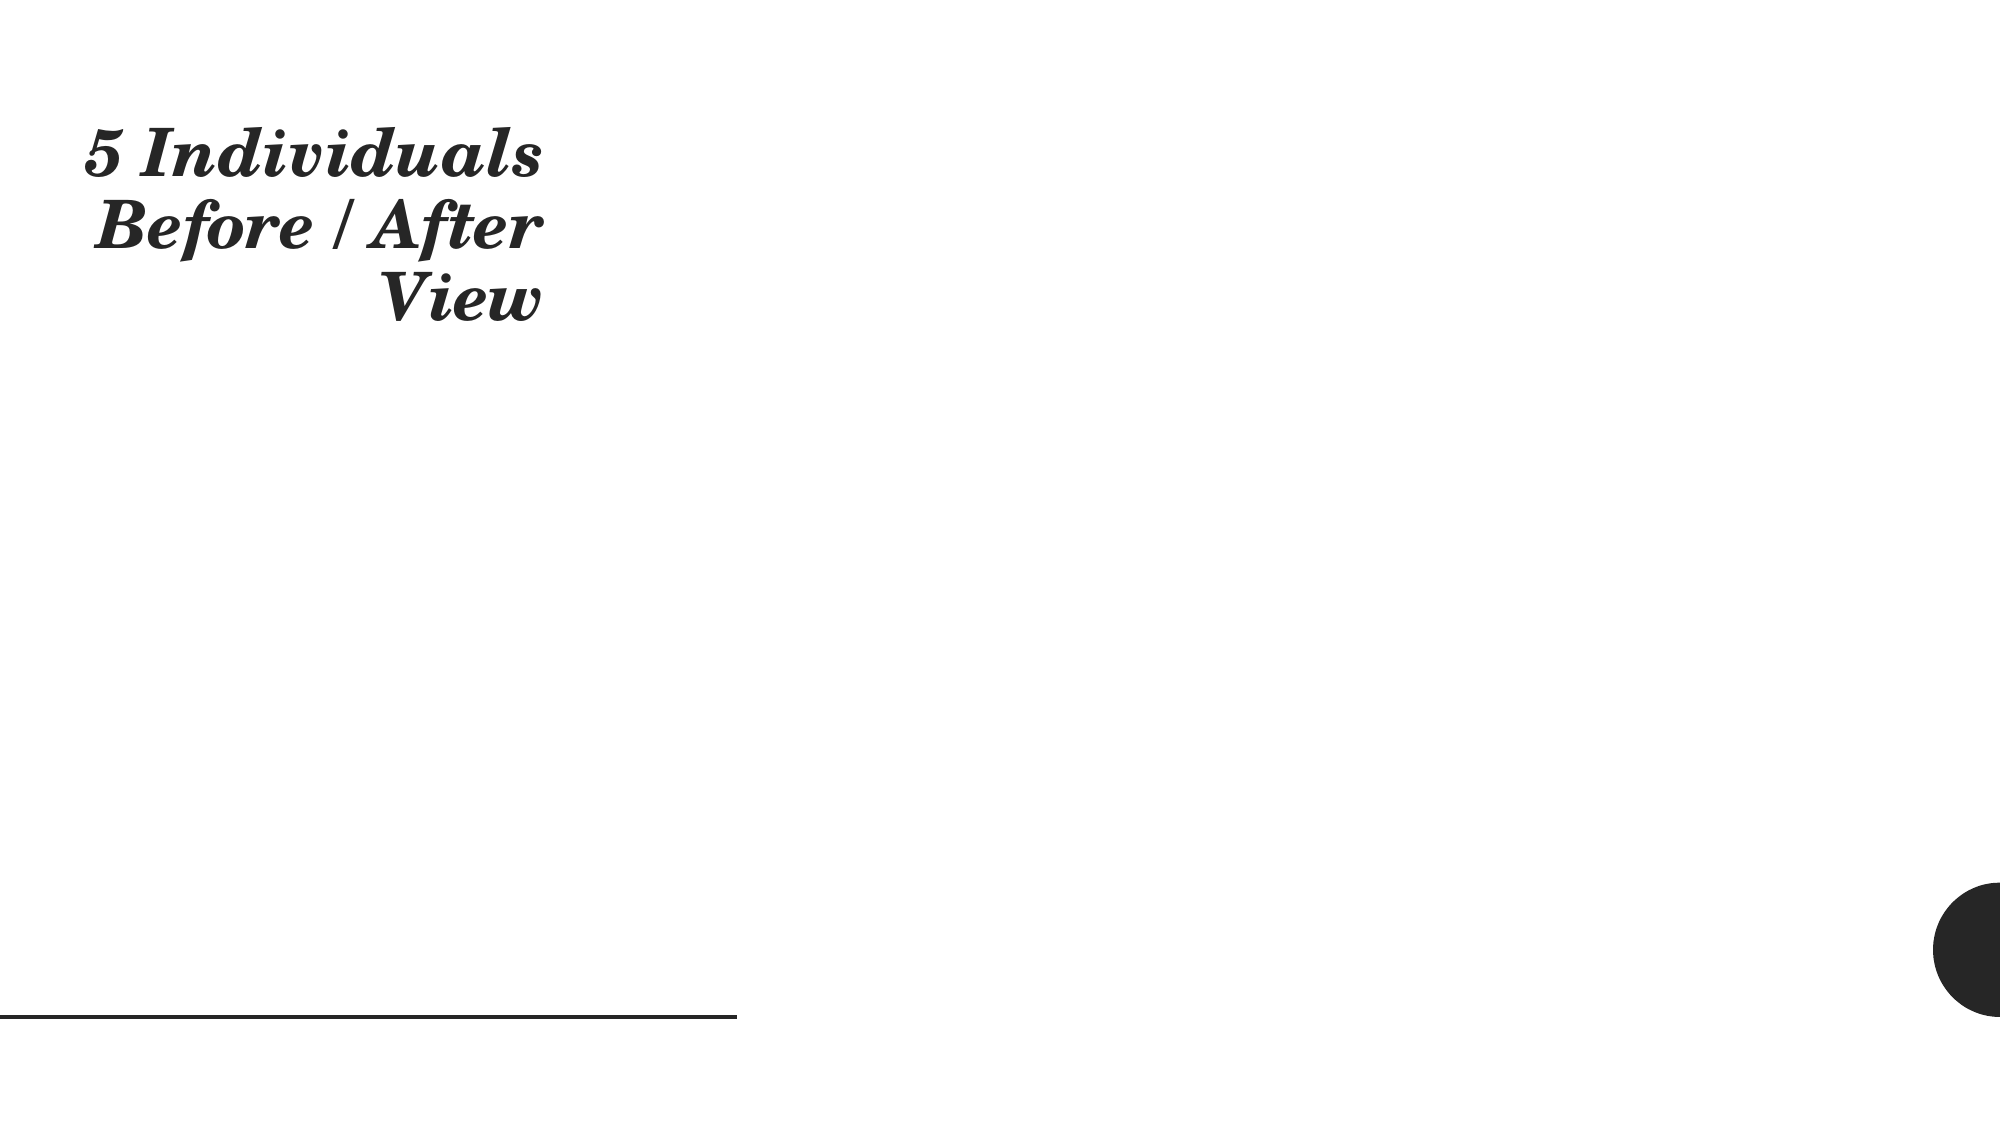

# 5 Individuals Before / After View